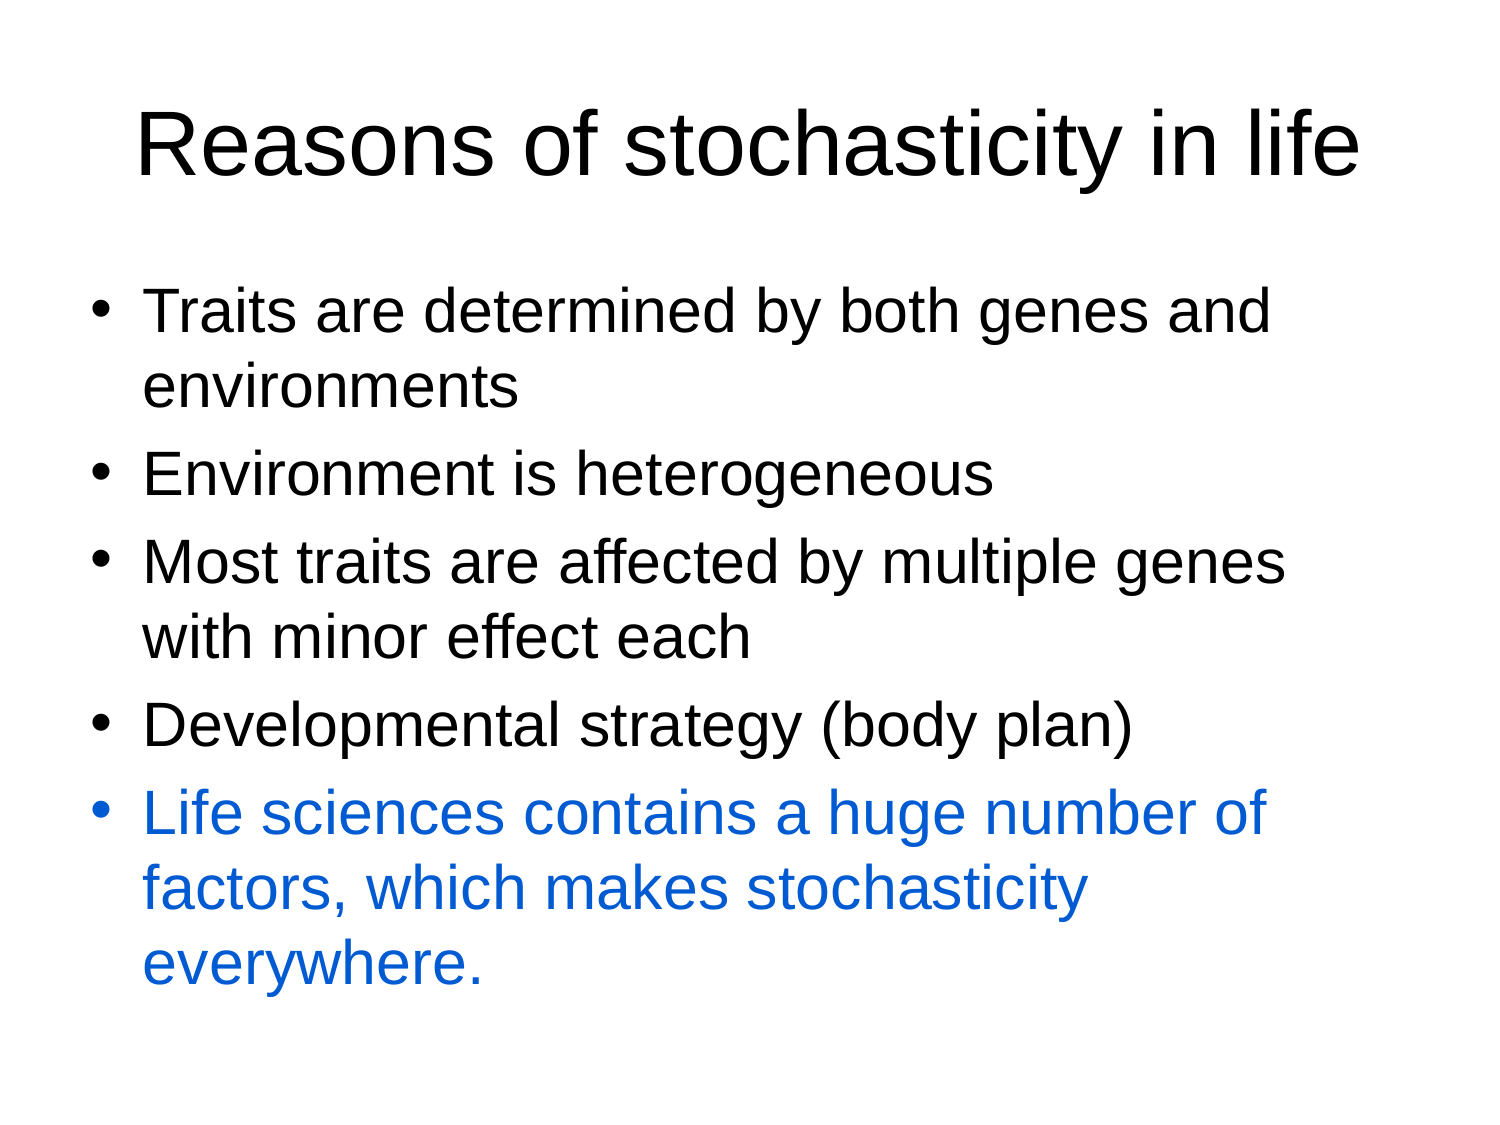

# Reasons of stochasticity in life
Traits are determined by both genes and environments
Environment is heterogeneous
Most traits are affected by multiple genes with minor effect each
Developmental strategy (body plan)
Life sciences contains a huge number of factors, which makes stochasticity everywhere.